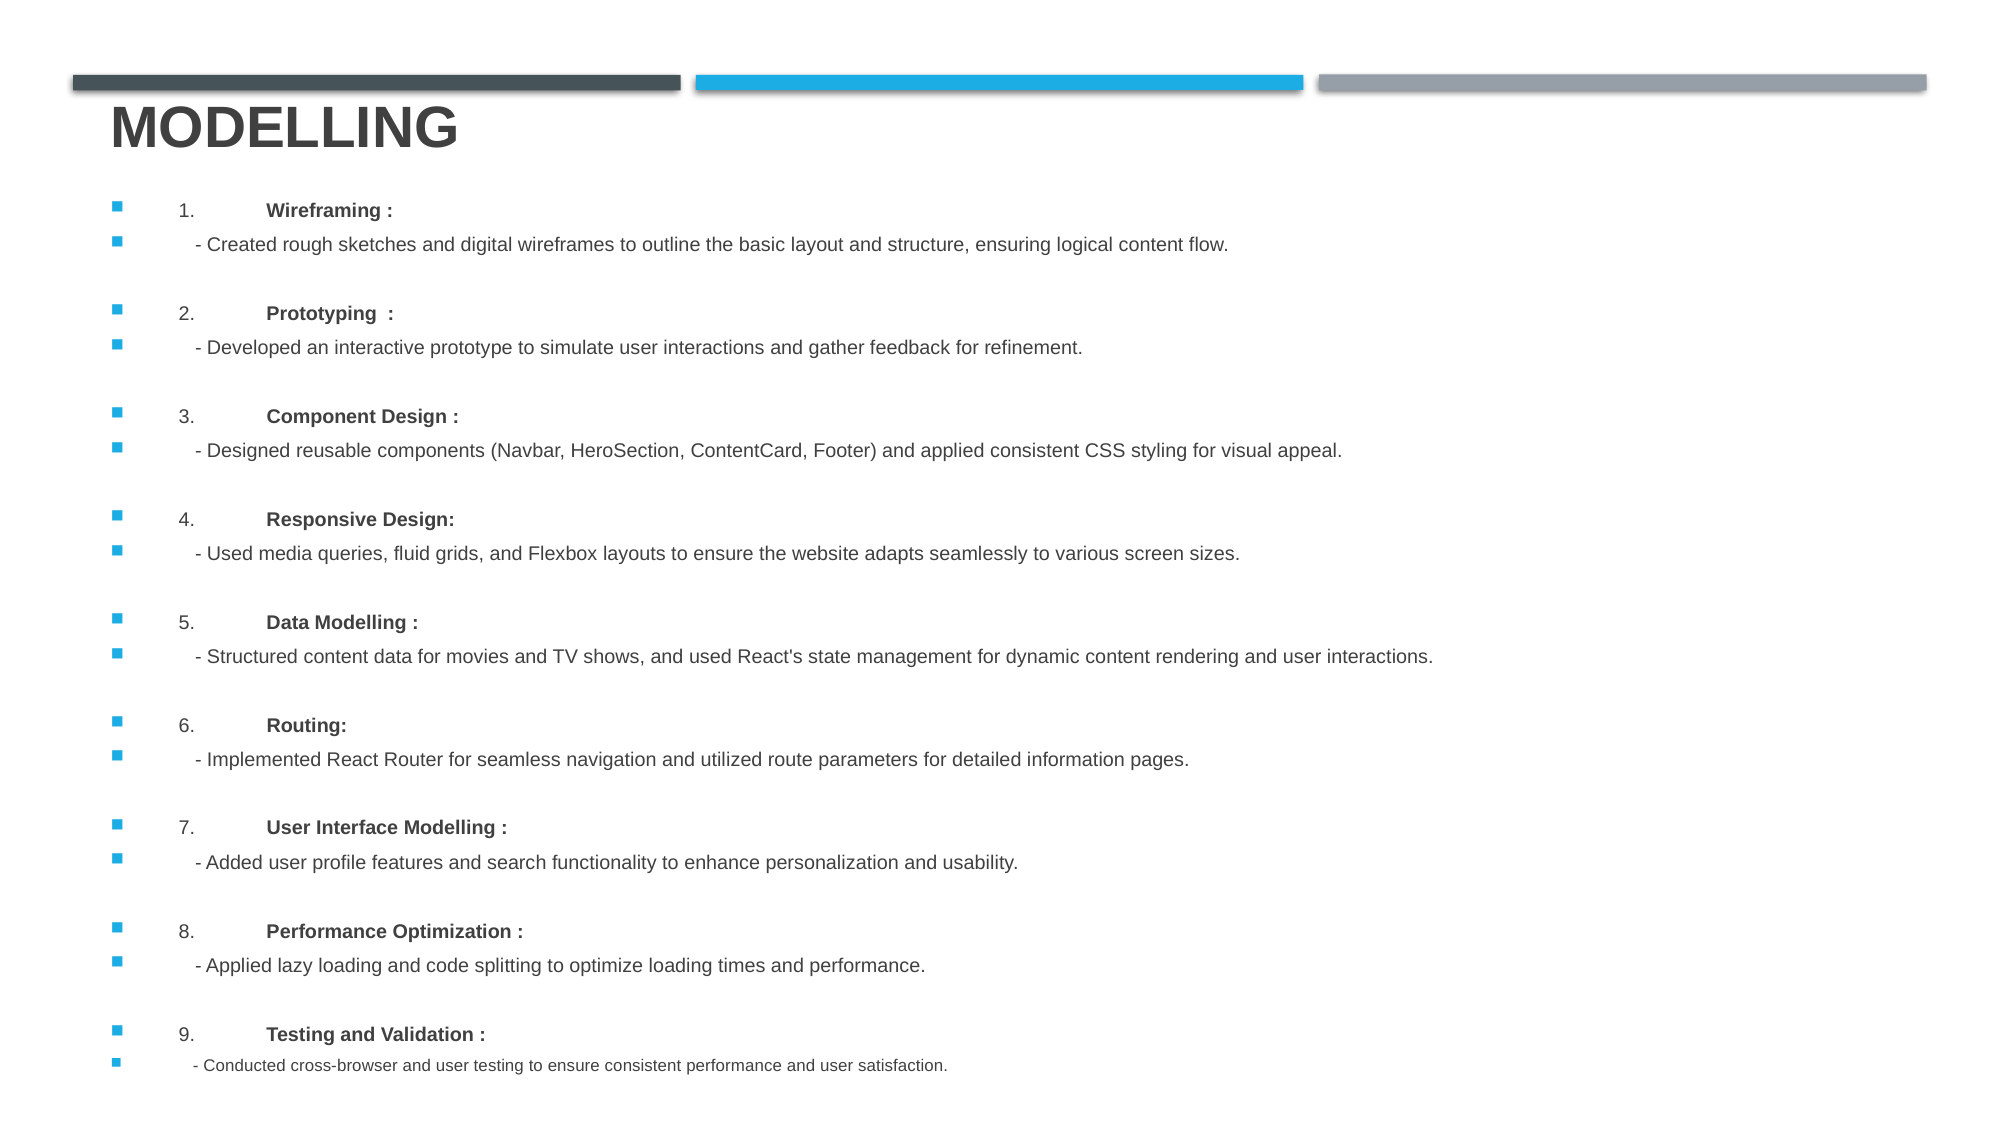

# MODELLING

1.             Wireframing :
   - Created rough sketches and digital wireframes to outline the basic layout and structure, ensuring logical content flow.

2.             Prototyping  :
   - Developed an interactive prototype to simulate user interactions and gather feedback for refinement.

3.             Component Design :
   - Designed reusable components (Navbar, HeroSection, ContentCard, Footer) and applied consistent CSS styling for visual appeal.

4.             Responsive Design:
   - Used media queries, fluid grids, and Flexbox layouts to ensure the website adapts seamlessly to various screen sizes.

5.             Data Modelling :
   - Structured content data for movies and TV shows, and used React's state management for dynamic content rendering and user interactions.

6.             Routing:
   - Implemented React Router for seamless navigation and utilized route parameters for detailed information pages.

7.             User Interface Modelling :
   - Added user profile features and search functionality to enhance personalization and usability.

8.             Performance Optimization :
   - Applied lazy loading and code splitting to optimize loading times and performance.

9.             Testing and Validation :
   - Conducted cross-browser and user testing to ensure consistent performance and user satisfaction.